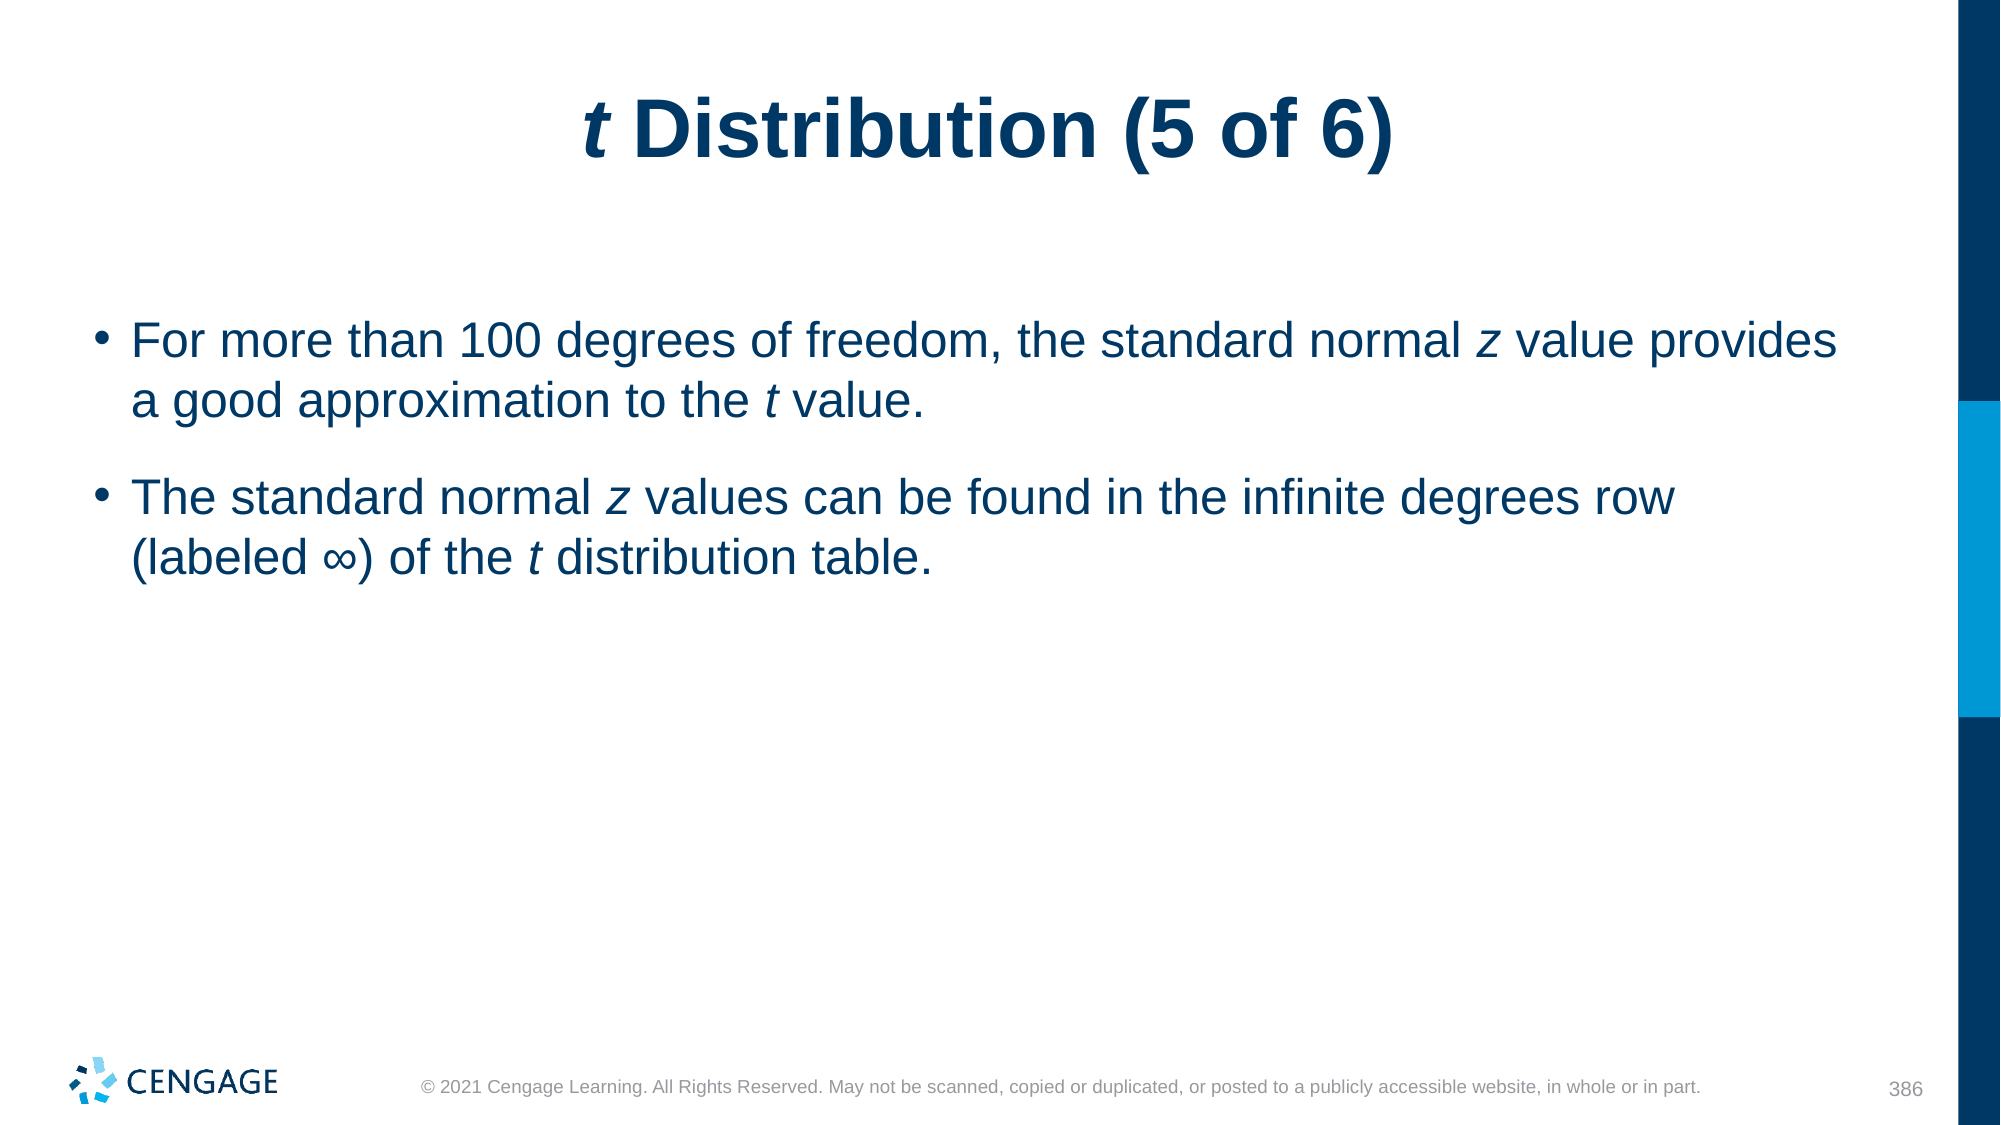

# t Distribution (5 of 6)
For more than 100 degrees of freedom, the standard normal z value provides a good approximation to the t value.
The standard normal z values can be found in the infinite degrees row (labeled ∞) of the t distribution table.